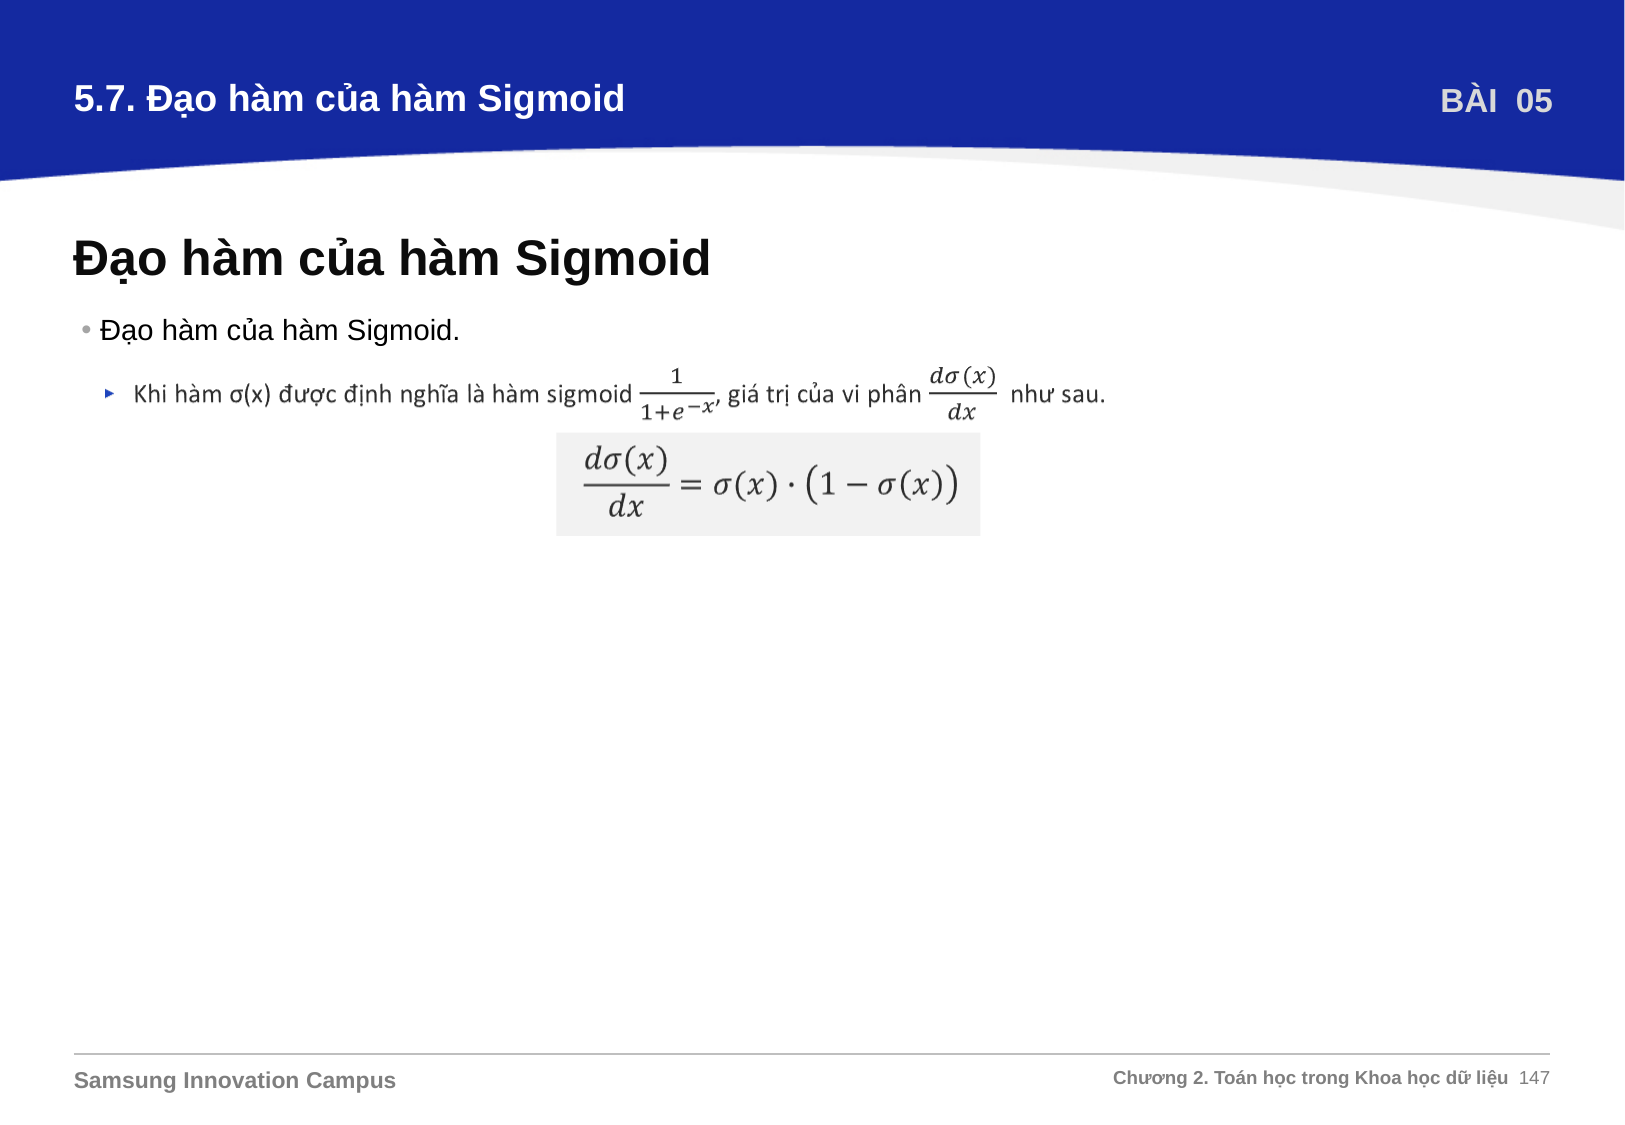

5.7. Đạo hàm của hàm Sigmoid
BÀI  05
Đạo hàm của hàm Sigmoid
Đạo hàm của hàm Sigmoid.